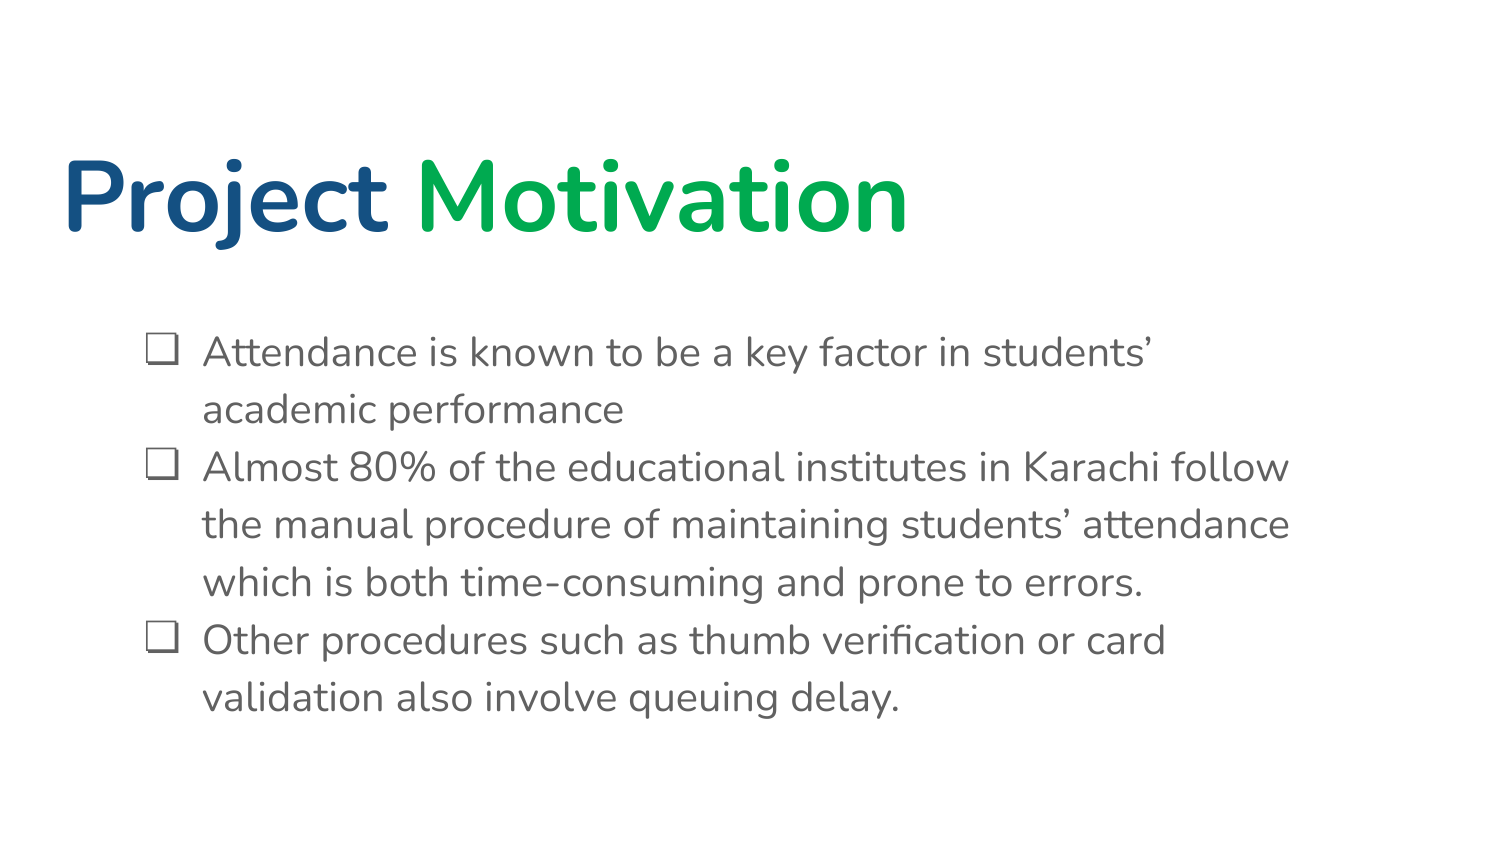

# Project Motivation
Attendance is known to be a key factor in students’ academic performance
Almost 80% of the educational institutes in Karachi follow the manual procedure of maintaining students’ attendance which is both time-consuming and prone to errors.
Other procedures such as thumb verification or card validation also involve queuing delay.